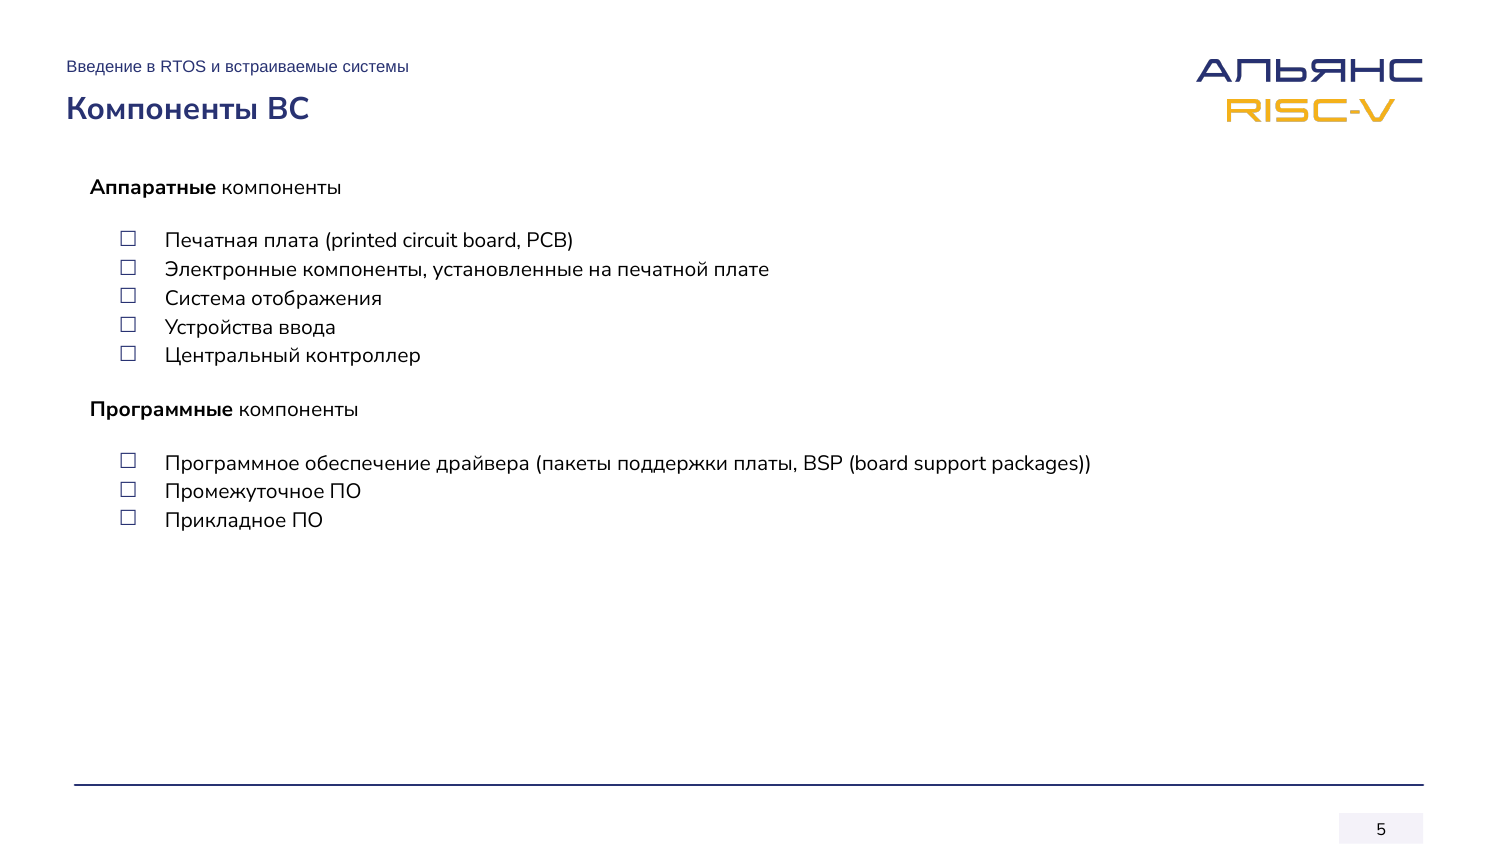

Введение в RTOS и встраиваемые системы
# Компоненты ВС
Аппаратные компоненты
Печатная плата (printed circuit board, PCB)
Электронные компоненты, установленные на печатной плате
Система отображения
Устройства ввода
Центральный контроллер
Программные компоненты
Программное обеспечение драйвера (пакеты поддержки платы, BSP (board support packages))
Промежуточное ПО
Прикладное ПО